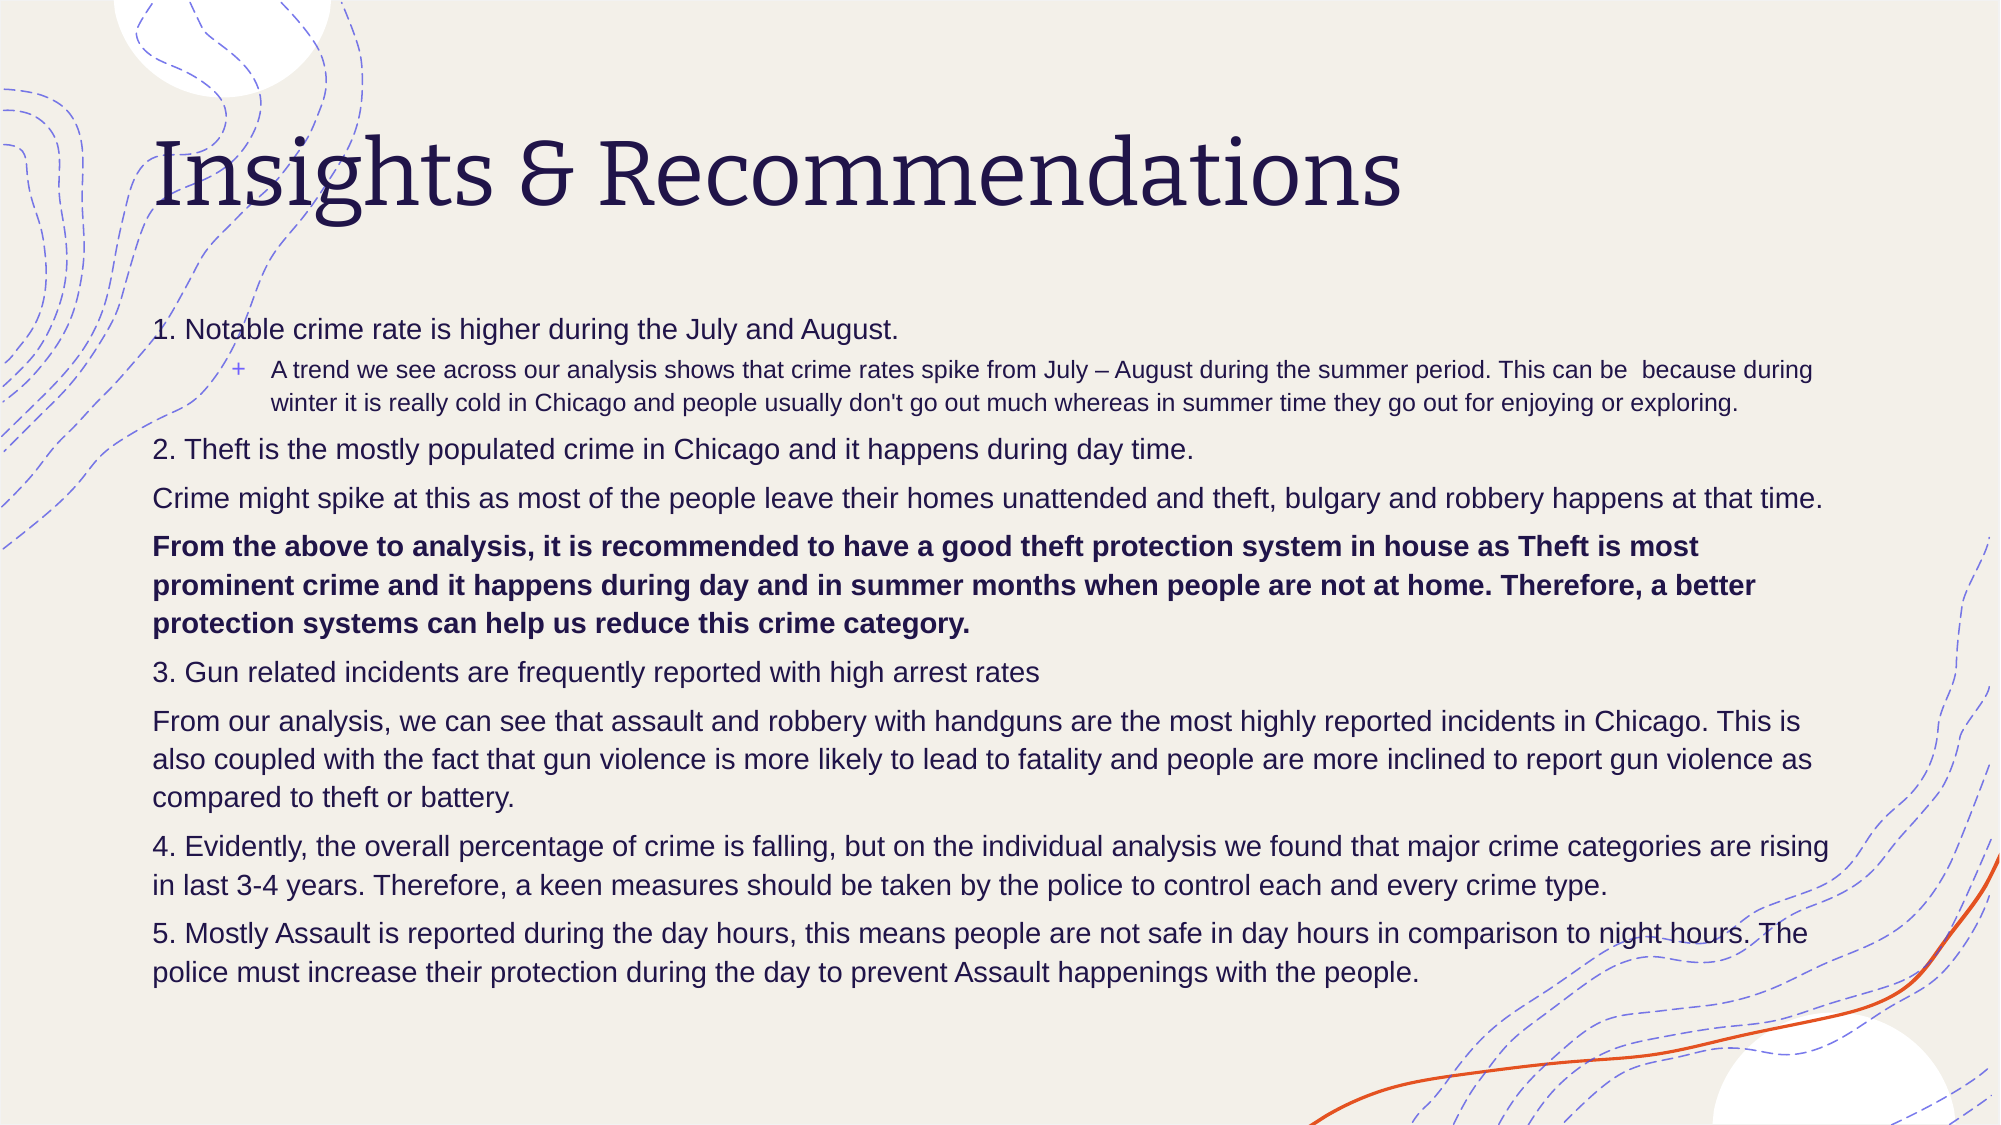

# Insights & Recommendations
1. Notable crime rate is higher during the July and August.
A trend we see across our analysis shows that crime rates spike from July – August during the summer period. This can be  because during winter it is really cold in Chicago and people usually don't go out much whereas in summer time they go out for enjoying or exploring.
2. Theft is the mostly populated crime in Chicago and it happens during day time.
Crime might spike at this as most of the people leave their homes unattended and theft, bulgary and robbery happens at that time.
From the above to analysis, it is recommended to have a good theft protection system in house as Theft is most prominent crime and it happens during day and in summer months when people are not at home. Therefore, a better protection systems can help us reduce this crime category.
3. Gun related incidents are frequently reported with high arrest rates
From our analysis, we can see that assault and robbery with handguns are the most highly reported incidents in Chicago. This is also coupled with the fact that gun violence is more likely to lead to fatality and people are more inclined to report gun violence as compared to theft or battery.
4. Evidently, the overall percentage of crime is falling, but on the individual analysis we found that major crime categories are rising in last 3-4 years. Therefore, a keen measures should be taken by the police to control each and every crime type.
5. Mostly Assault is reported during the day hours, this means people are not safe in day hours in comparison to night hours. The police must increase their protection during the day to prevent Assault happenings with the people.